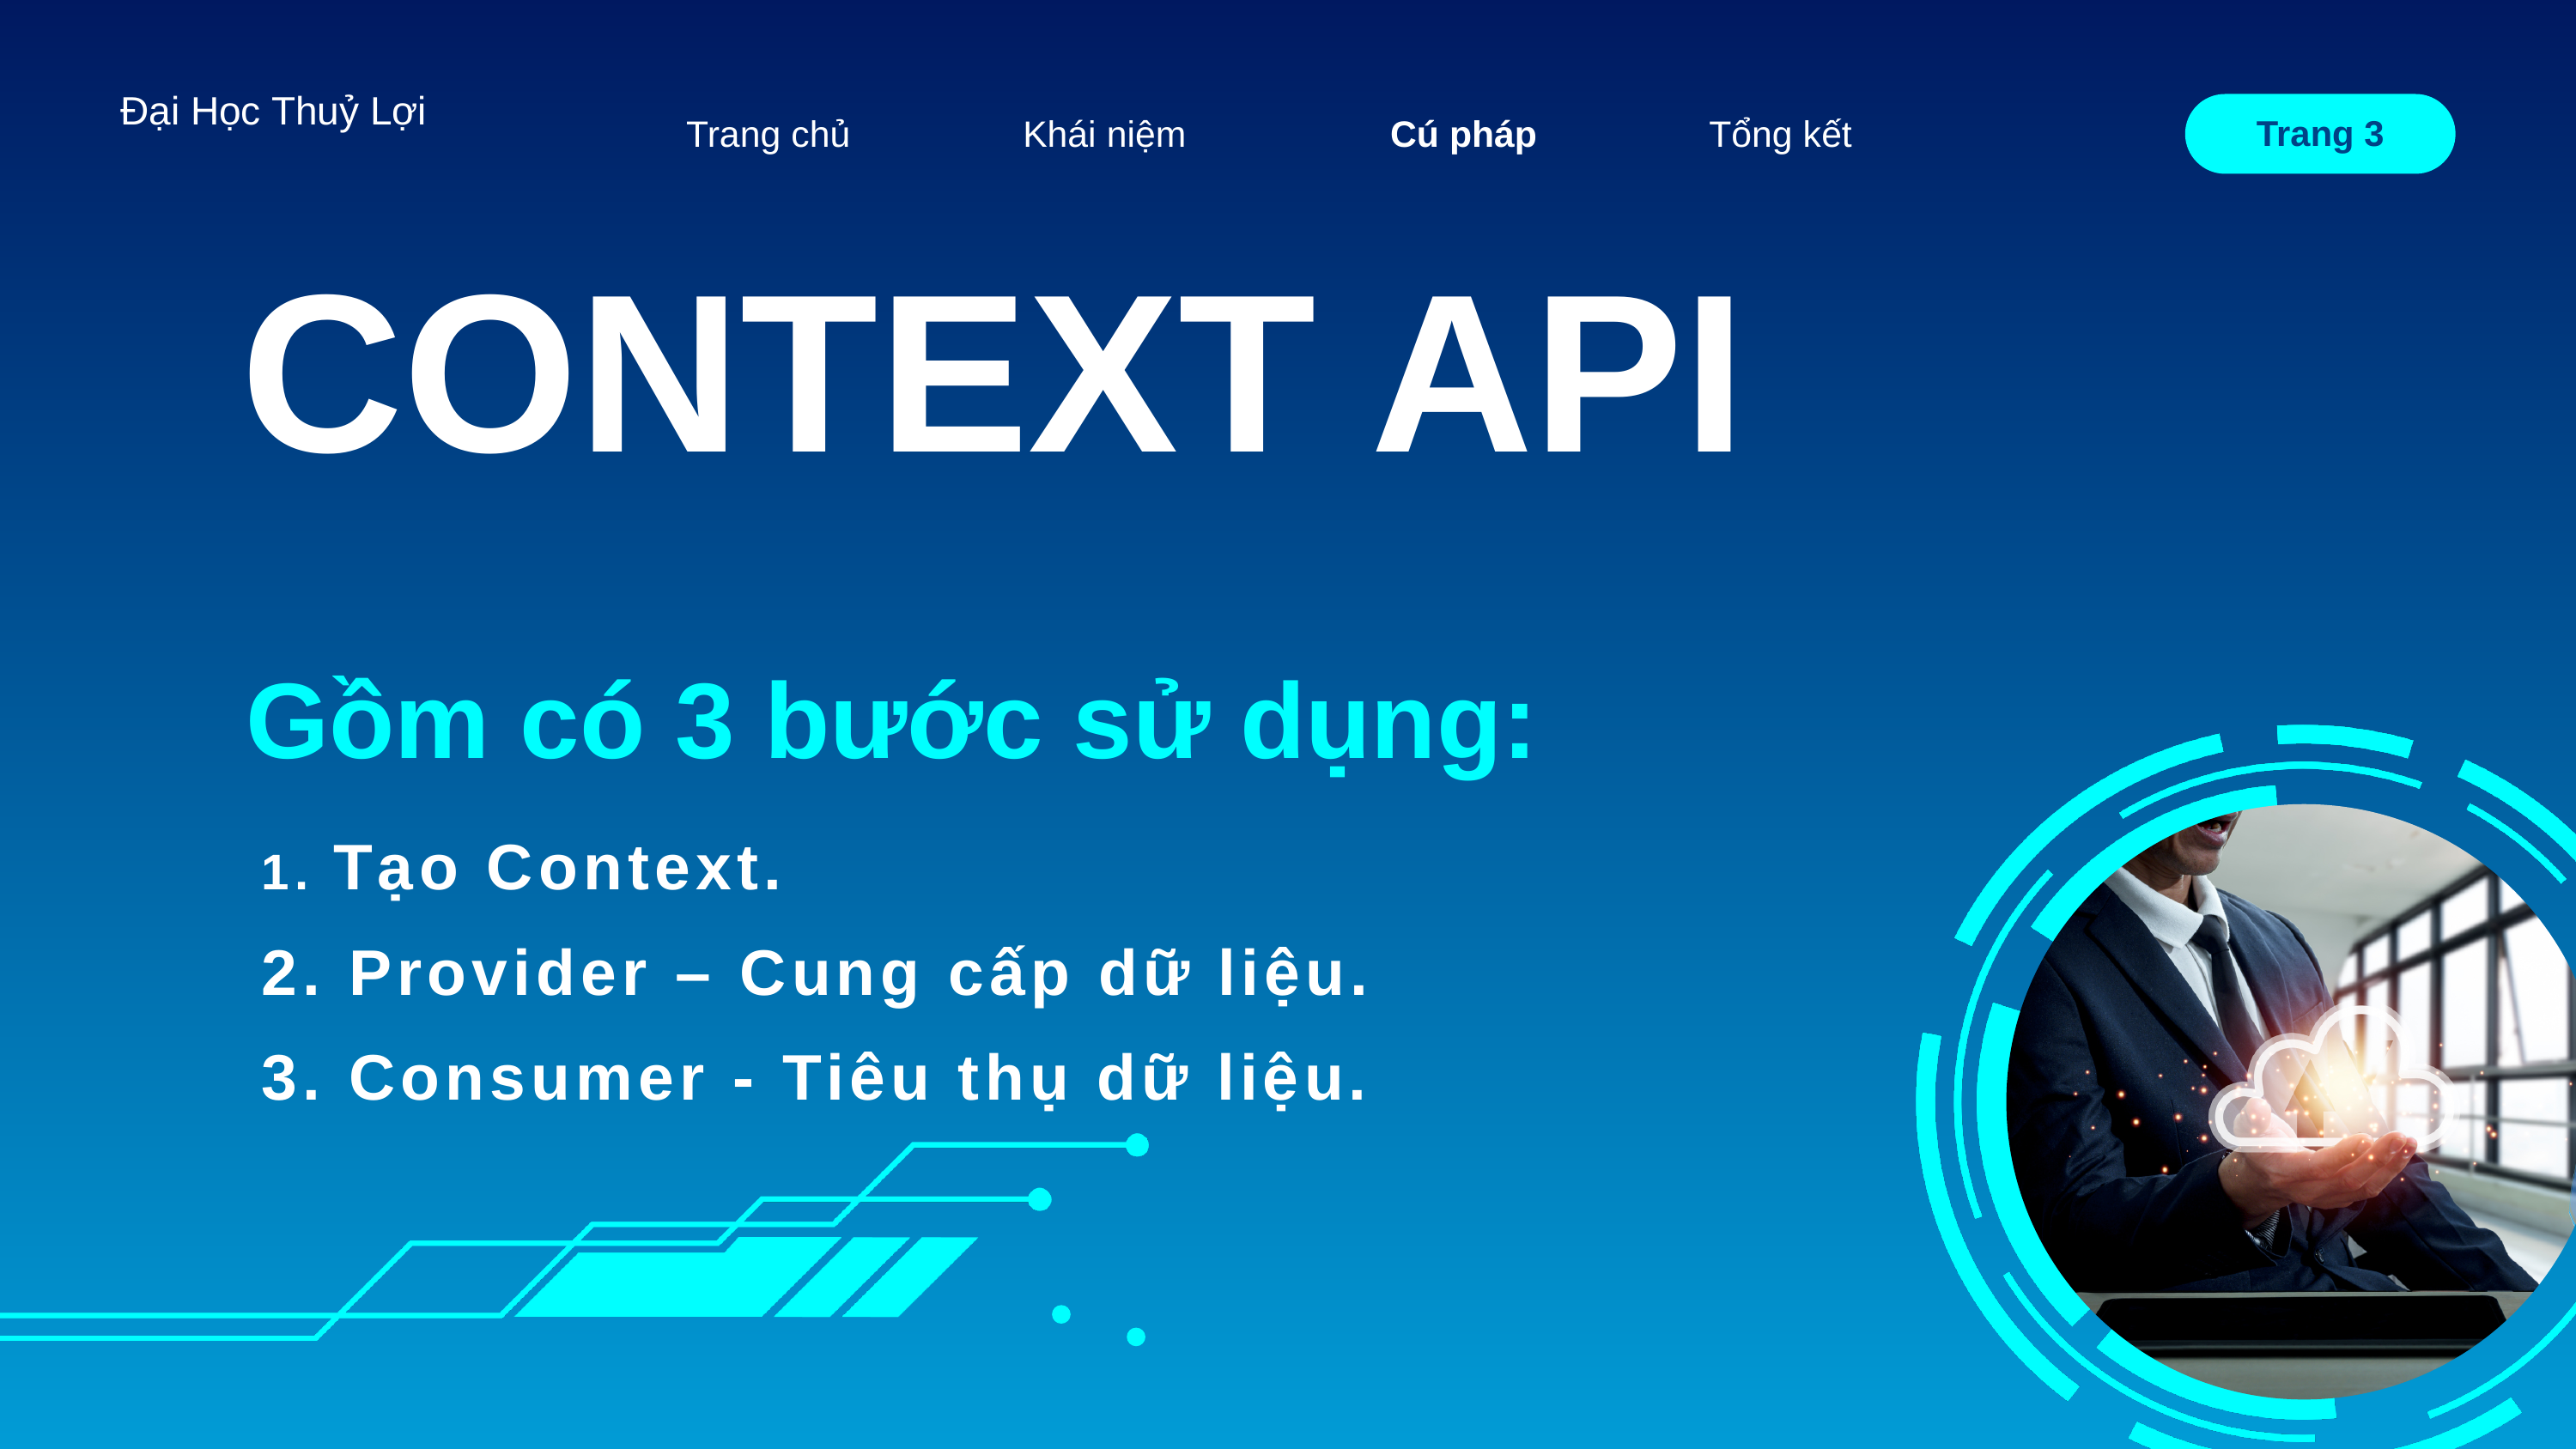

Đại Học Thuỷ Lợi

Trang chủ
Tổng kết
Khái niệm
Cú pháp
Trang 3
CONTEXT API
Gồm có 3 bước sử dụng:

1. Tạo Context.

2. Provider – Cung cấp dữ liệu.

3. Consumer - Tiêu thụ dữ liệu.